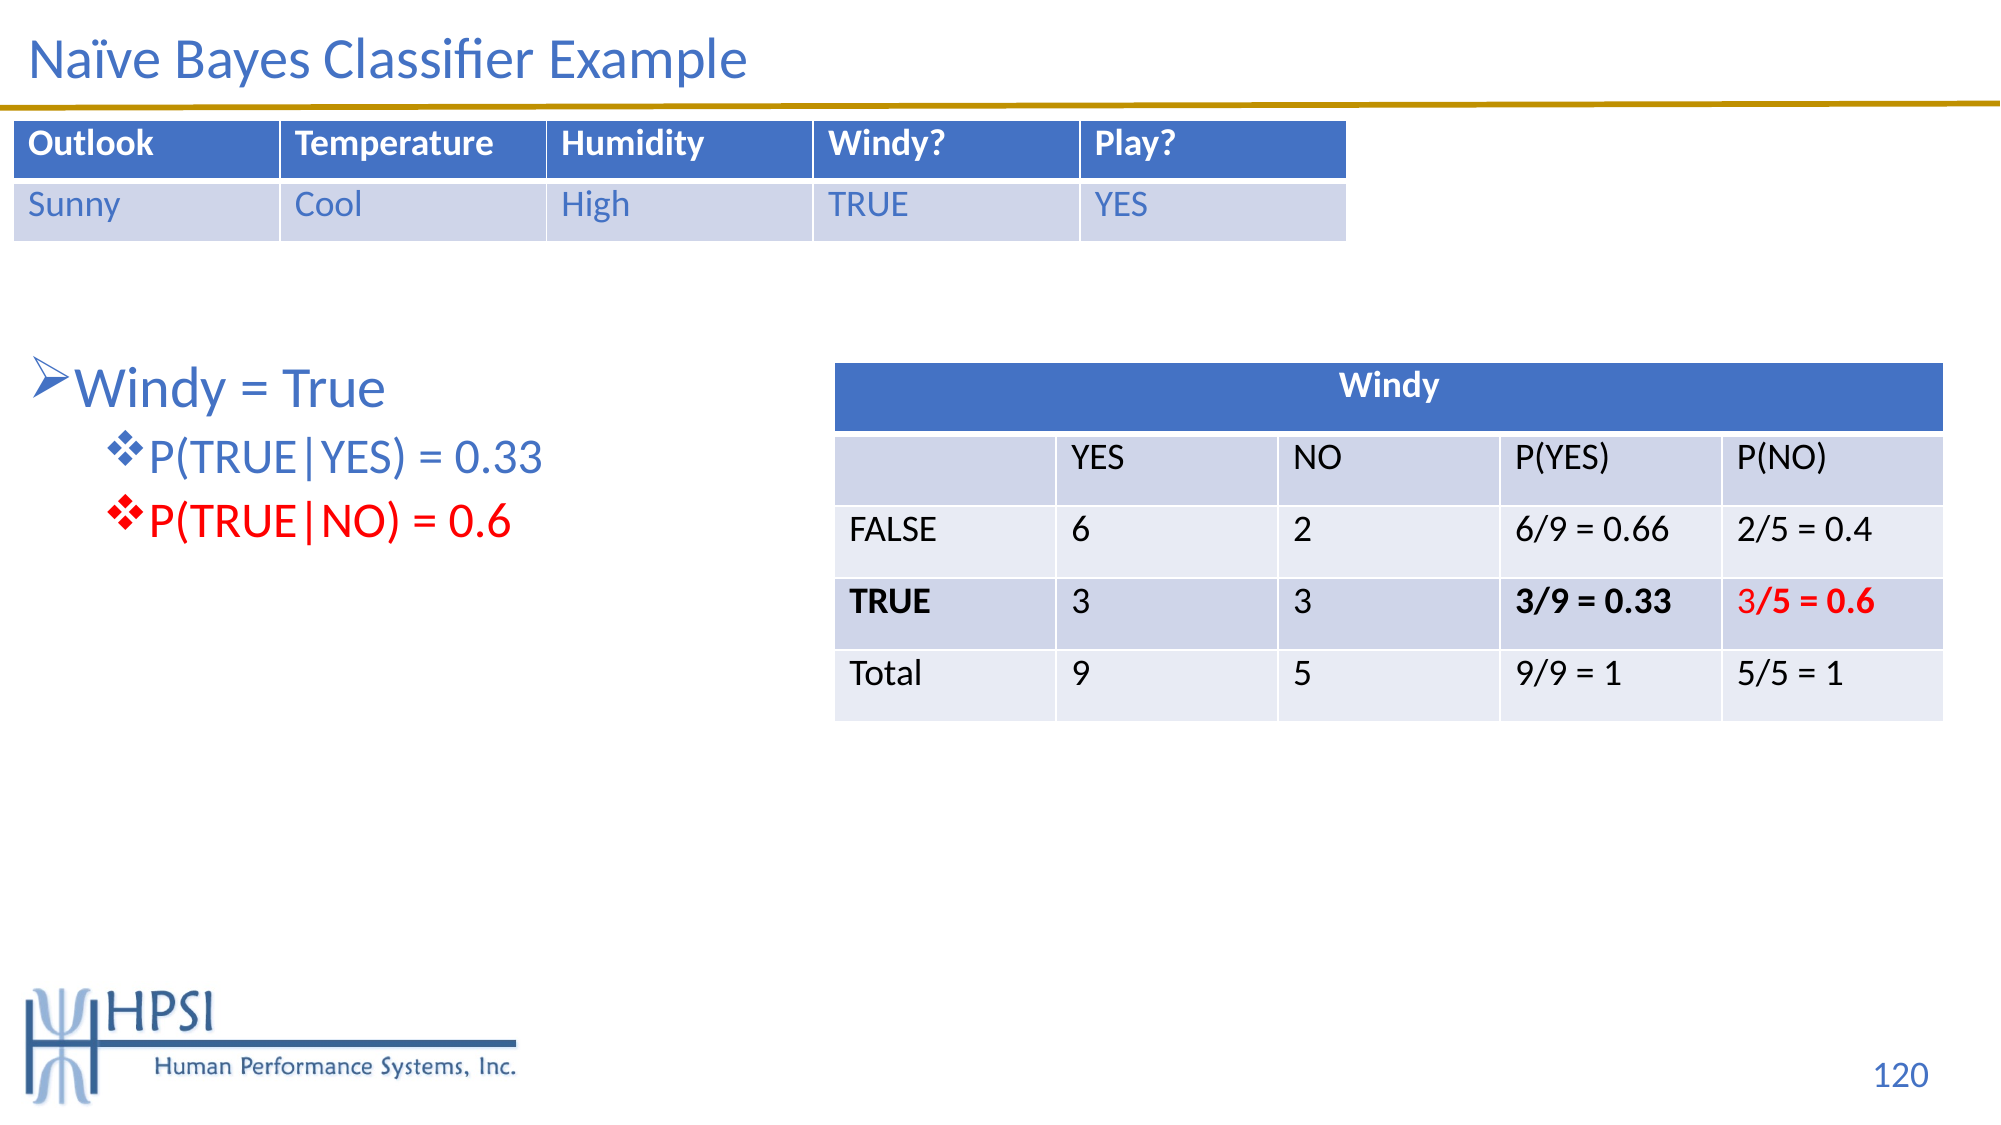

# Naïve Bayes Classifier Example
| Outlook | Temperature | Humidity | Windy? | Play? |
| --- | --- | --- | --- | --- |
| Sunny | Cool | High | TRUE | YES |

Windy = True
P(TRUE|YES) = 0.33
P(TRUE|NO) = 0.6
| Windy |  |  |  |  |
| --- | --- | --- | --- | --- |
|  | YES | NO | P(YES) | P(NO) |
| FALSE | 6 | 2 | 6/9 = 0.66 | 2/5 = 0.4 |
| TRUE | 3 | 3 | 3/9 = 0.33 | 3/5 = 0.6 |
| Total | 9 | 5 | 9/9 = 1 | 5/5 = 1 |
120